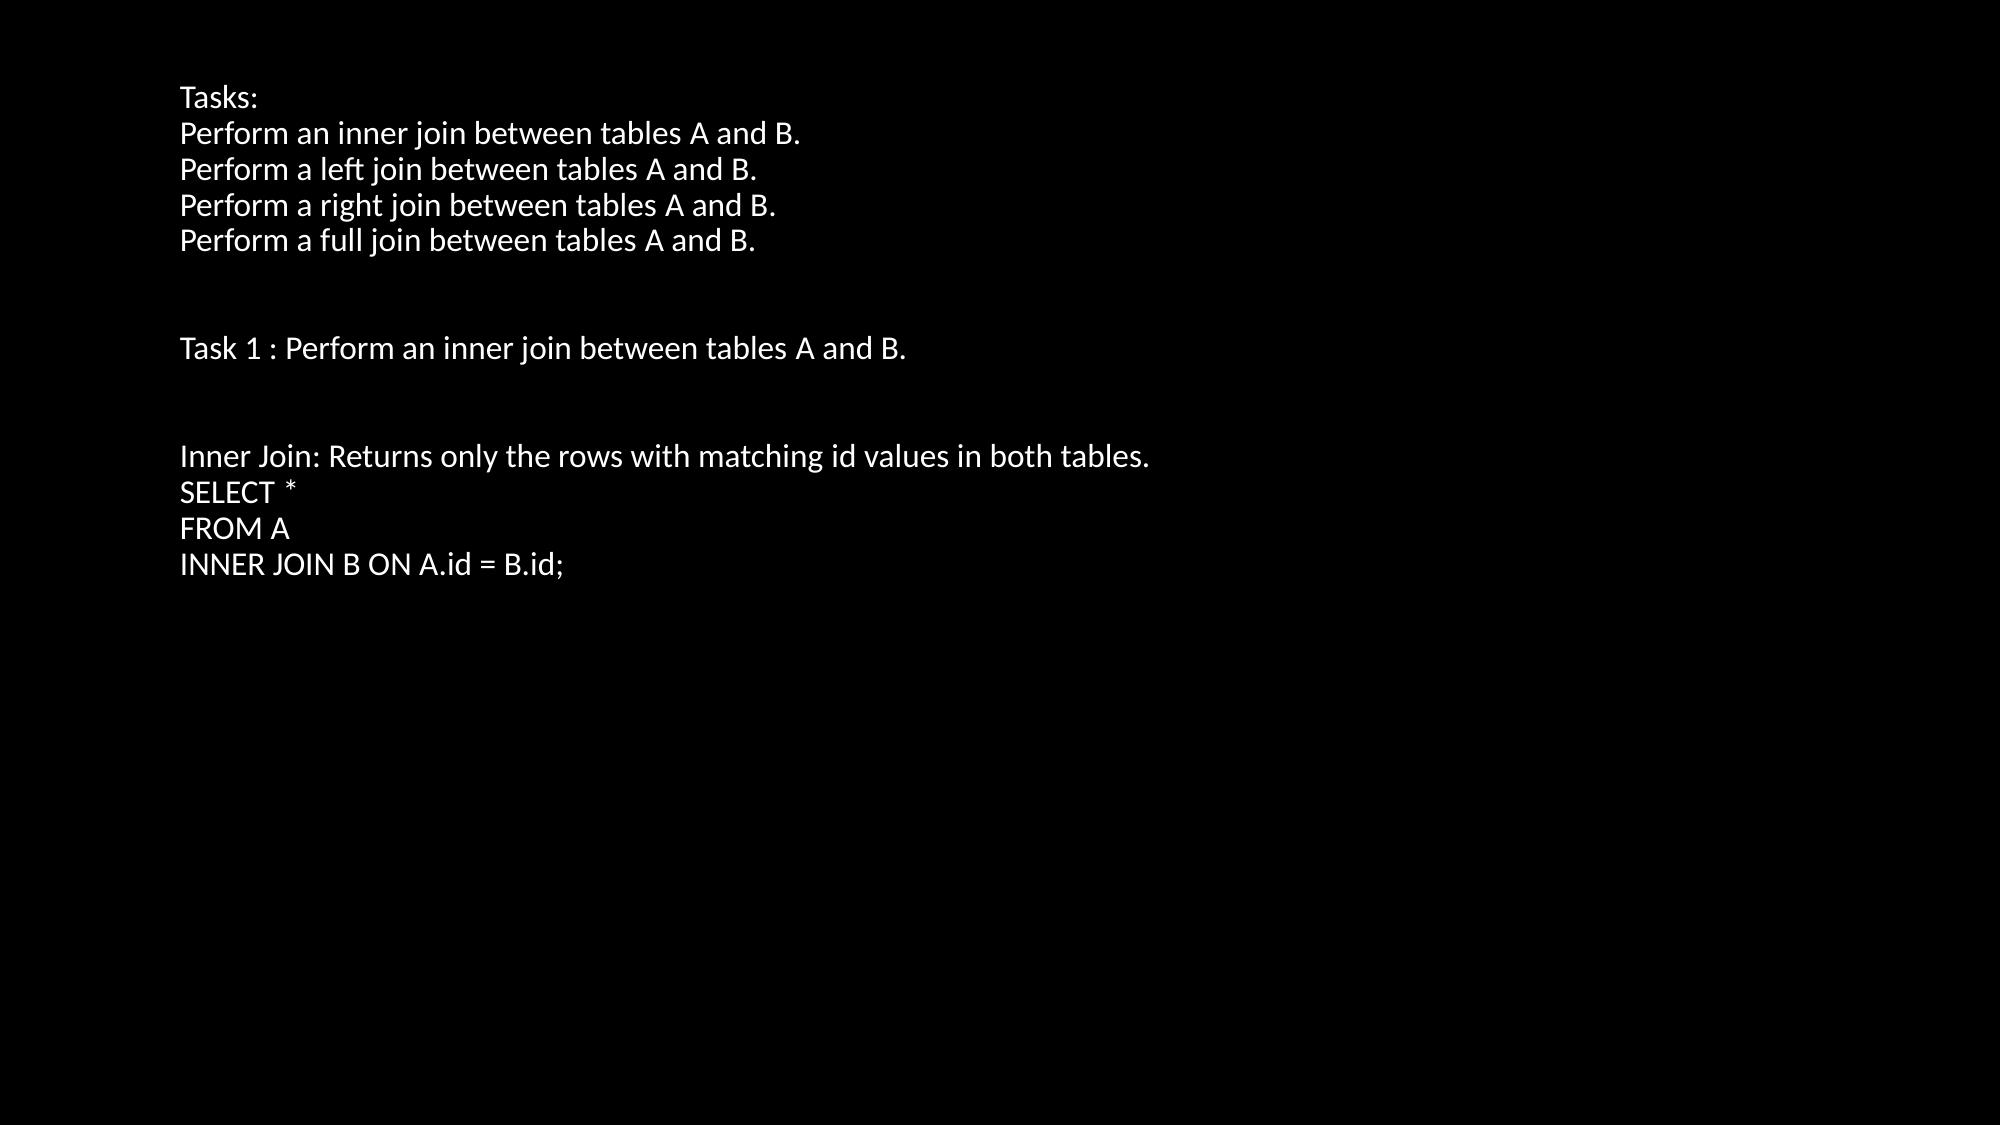

Tasks:
Perform an inner join between tables A and B.
Perform a left join between tables A and B.
Perform a right join between tables A and B.
Perform a full join between tables A and B.

Task 1 : Perform an inner join between tables A and B.

Inner Join: Returns only the rows with matching id values in both tables.
SELECT *
FROM A
INNER JOIN B ON A.id = B.id;